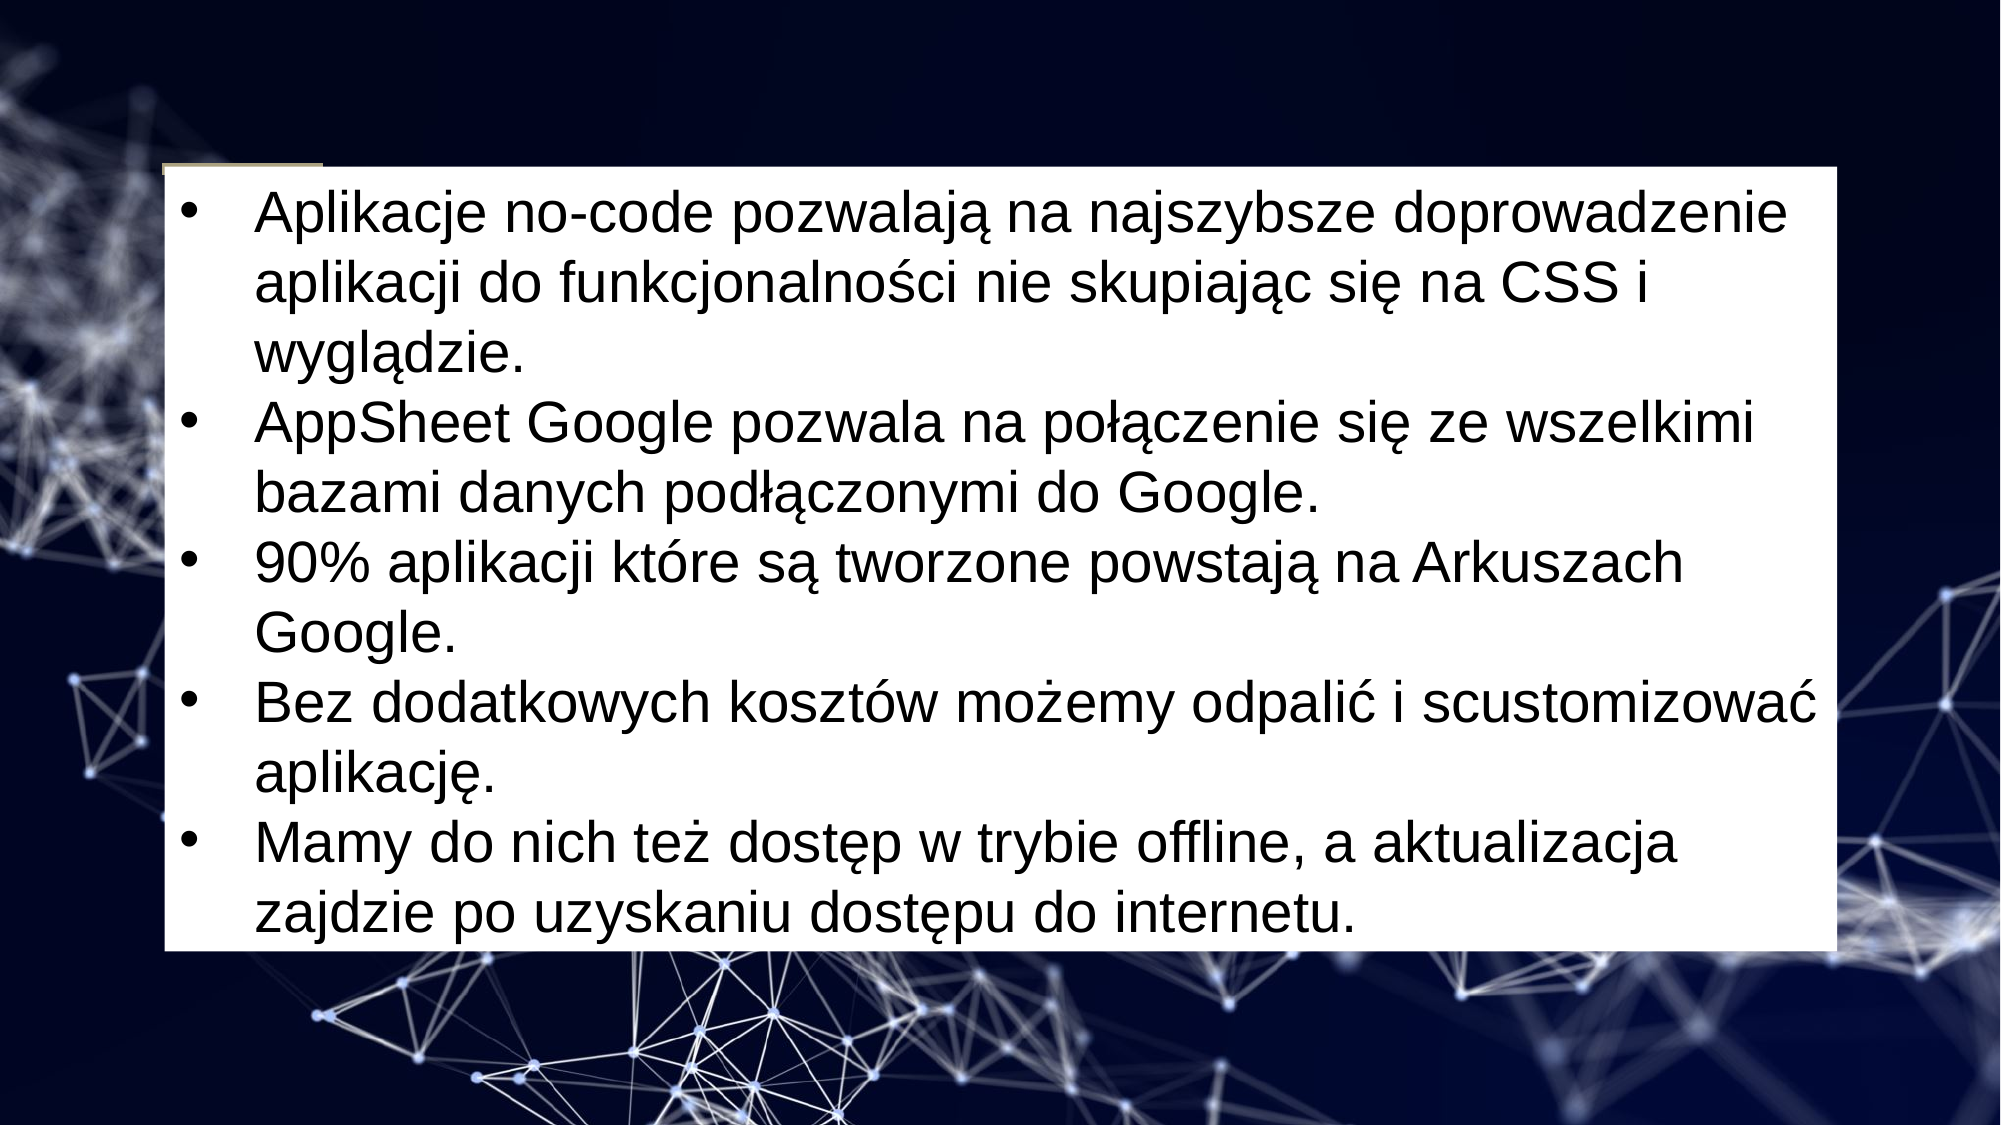

Aplikacje no-code pozwalają na najszybsze doprowadzenie aplikacji do funkcjonalności nie skupiając się na CSS i wyglądzie.
AppSheet Google pozwala na połączenie się ze wszelkimi bazami danych podłączonymi do Google.
90% aplikacji które są tworzone powstają na Arkuszach Google.
Bez dodatkowych kosztów możemy odpalić i scustomizować aplikację.
Mamy do nich też dostęp w trybie offline, a aktualizacja zajdzie po uzyskaniu dostępu do internetu.